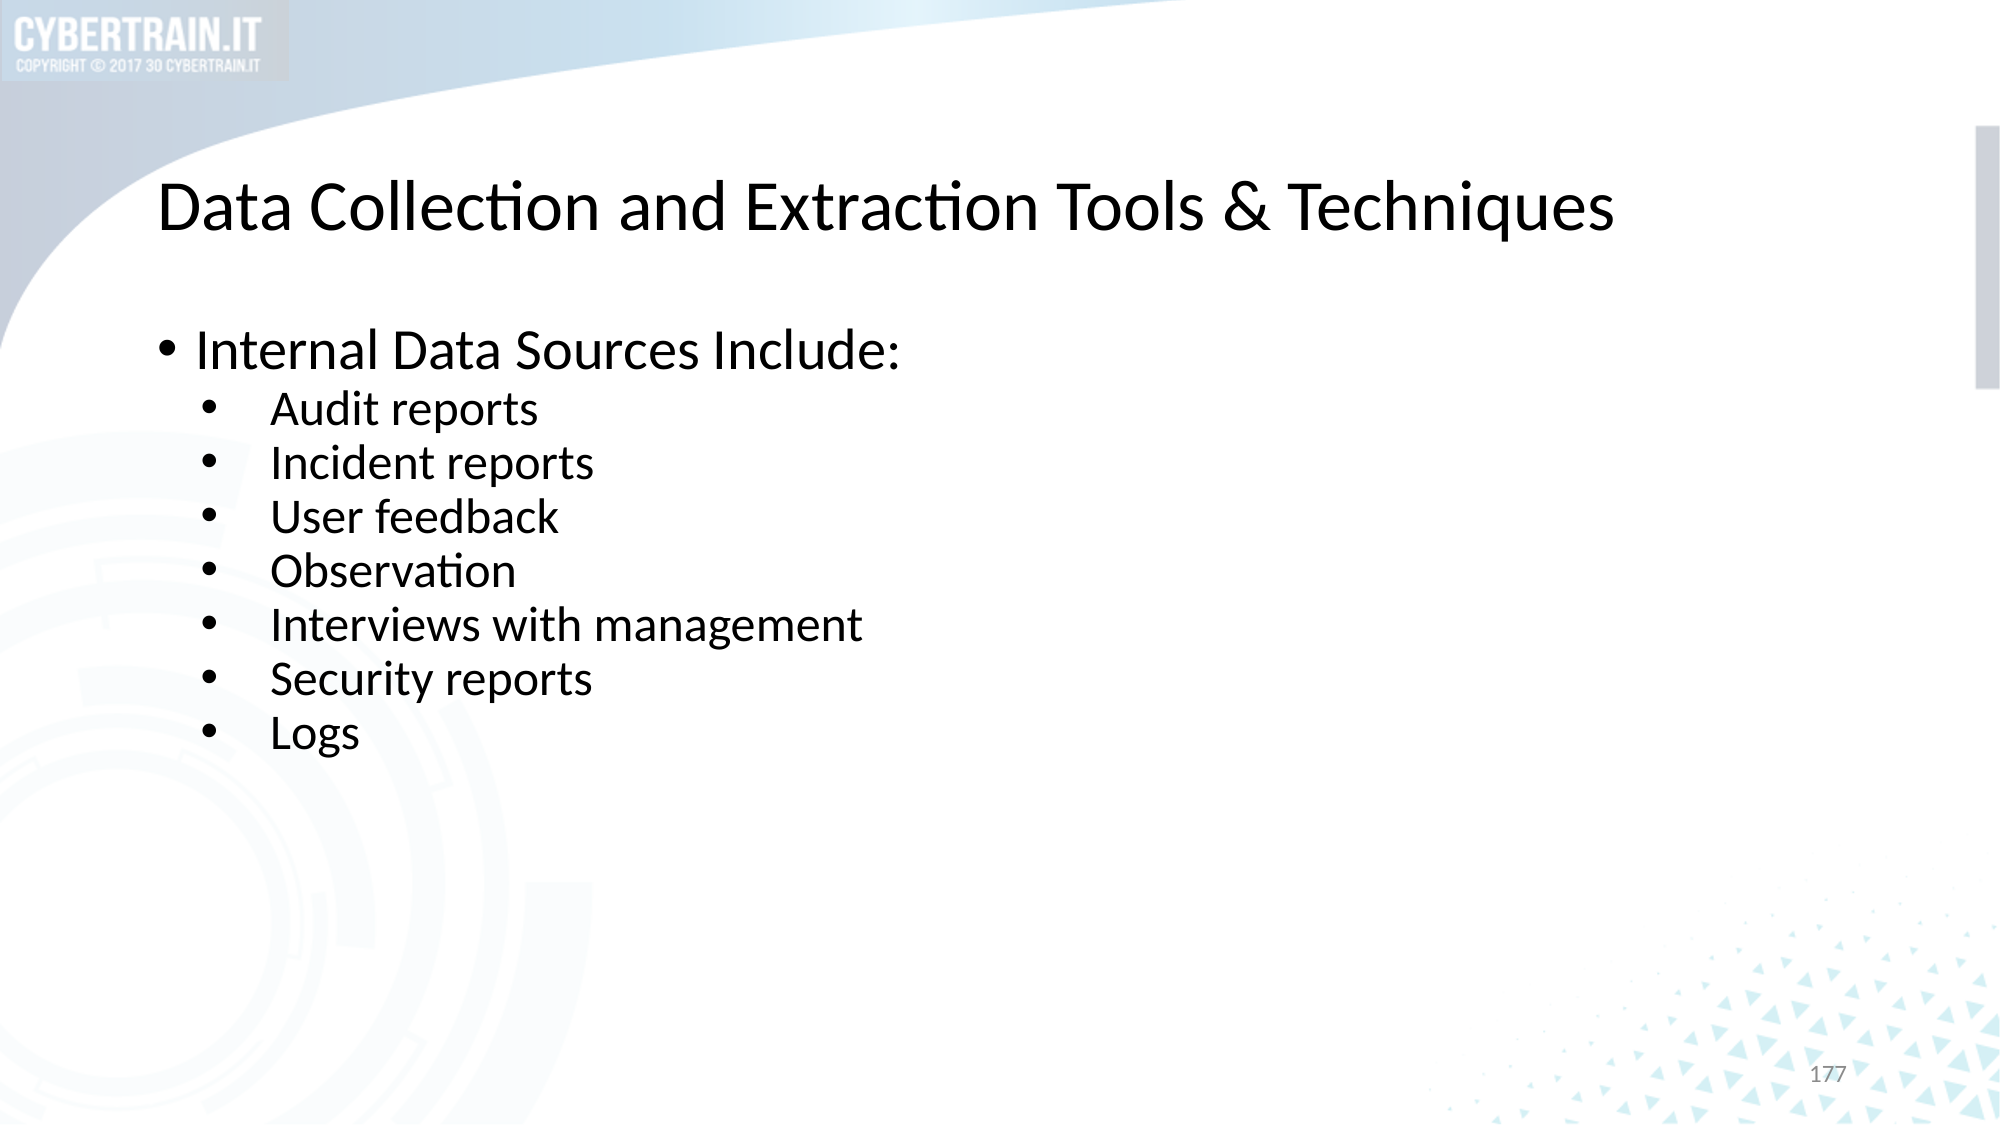

# Data Collection and Extraction Tools & Techniques
Internal Data Sources Include:
Audit reports
Incident reports
User feedback
Observation
Interviews with management
Security reports
Logs
177